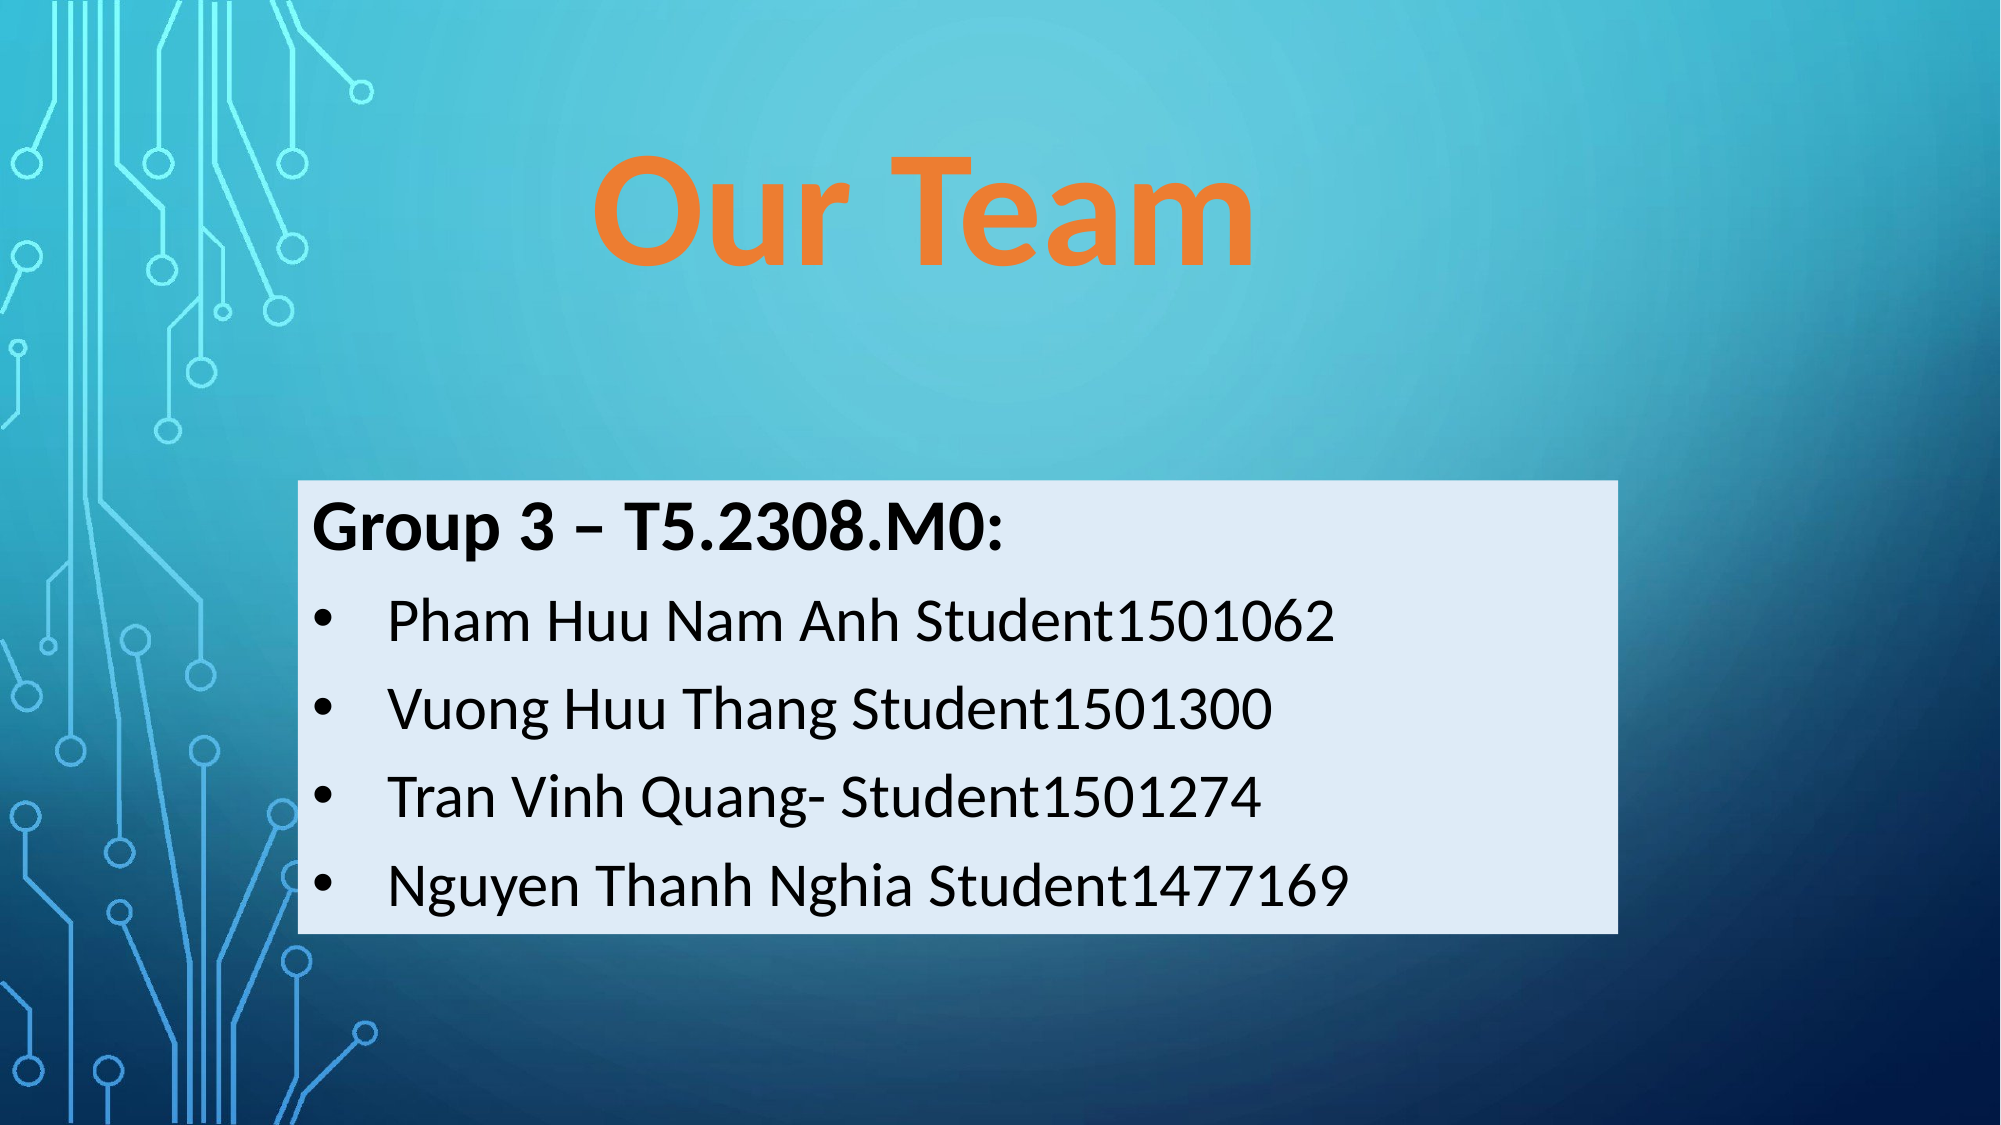

Our Team
Group 3 – T5.2308.M0:
Pham Huu Nam Anh Student1501062
Vuong Huu Thang Student1501300
Tran Vinh Quang- Student1501274
Nguyen Thanh Nghia Student1477169